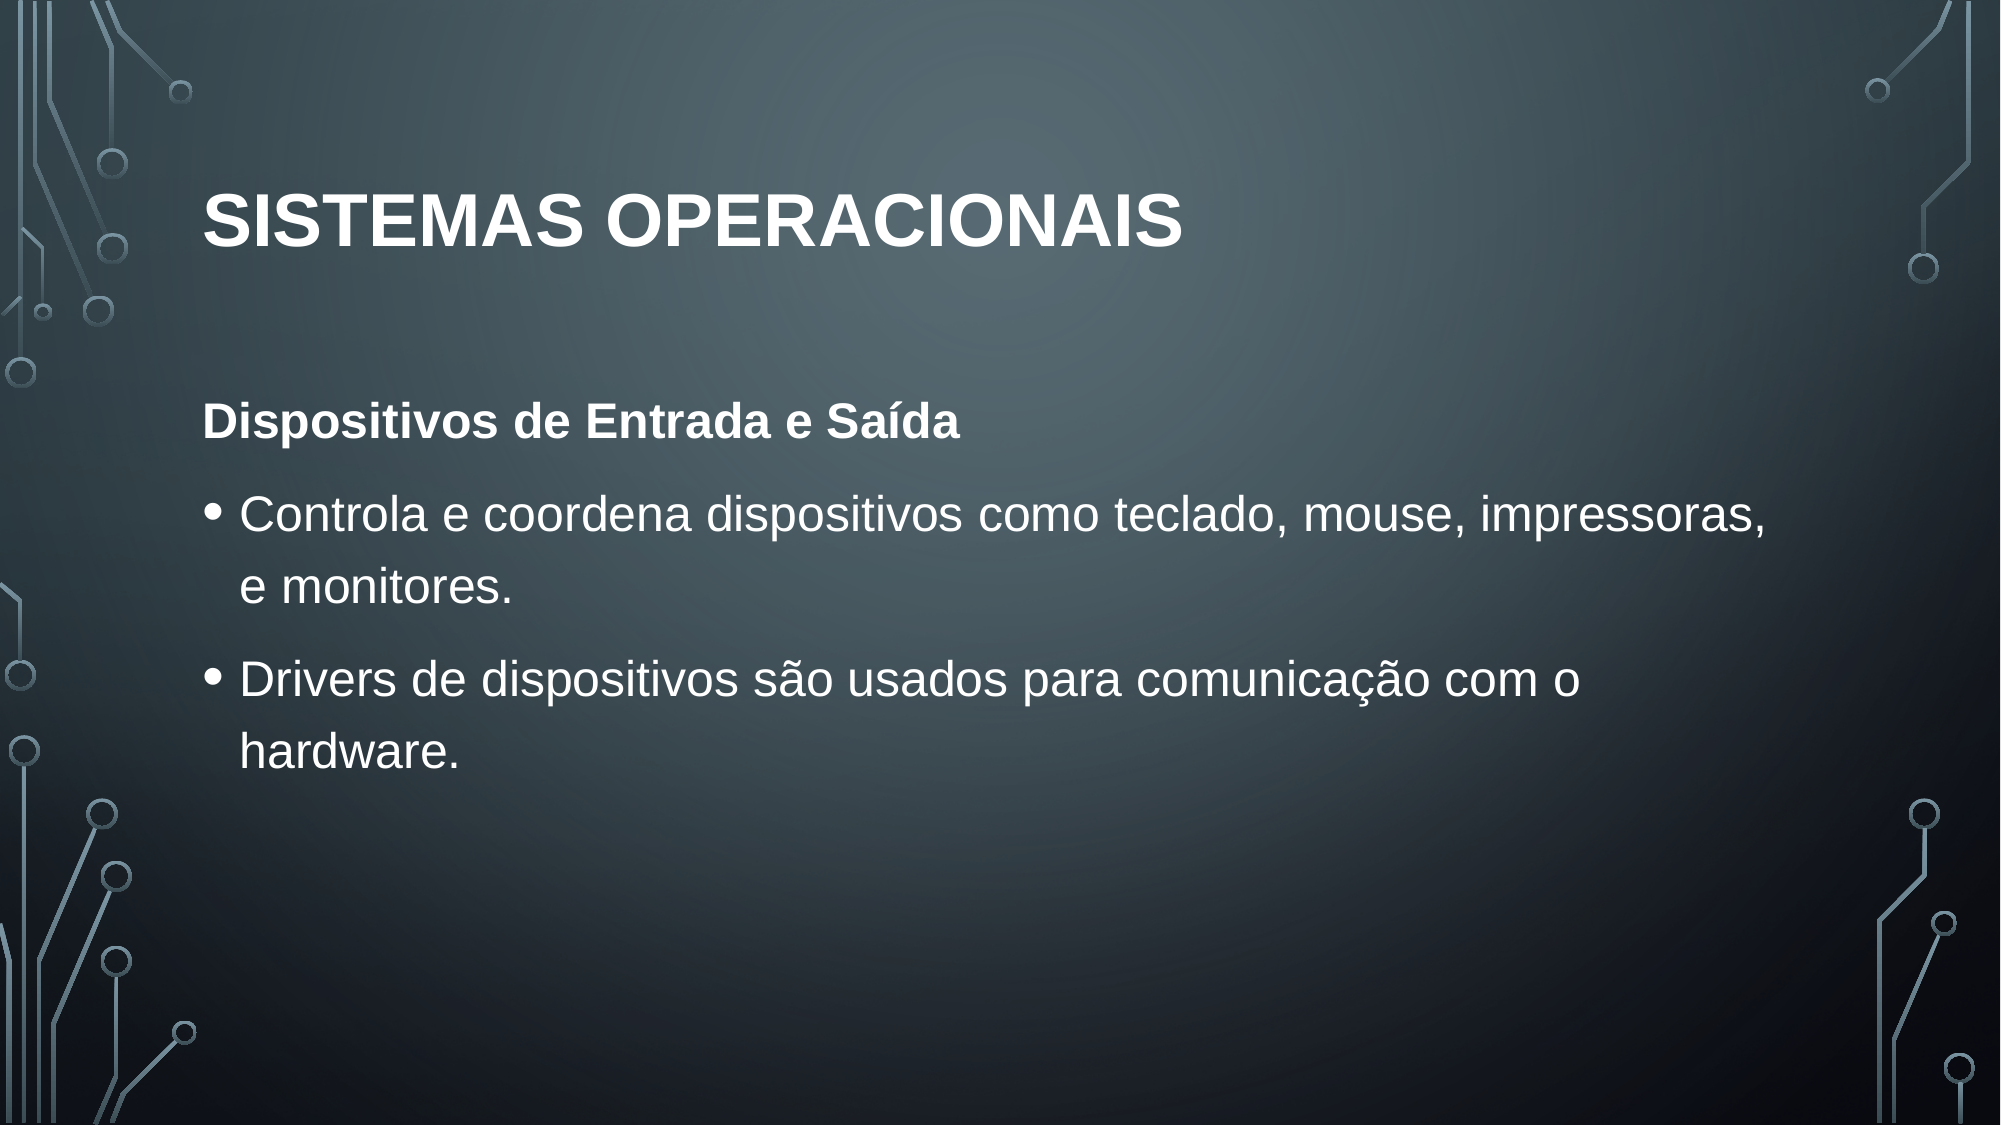

# Sistemas operacionais
Dispositivos de Entrada e Saída
Controla e coordena dispositivos como teclado, mouse, impressoras, e monitores.
Drivers de dispositivos são usados para comunicação com o hardware.